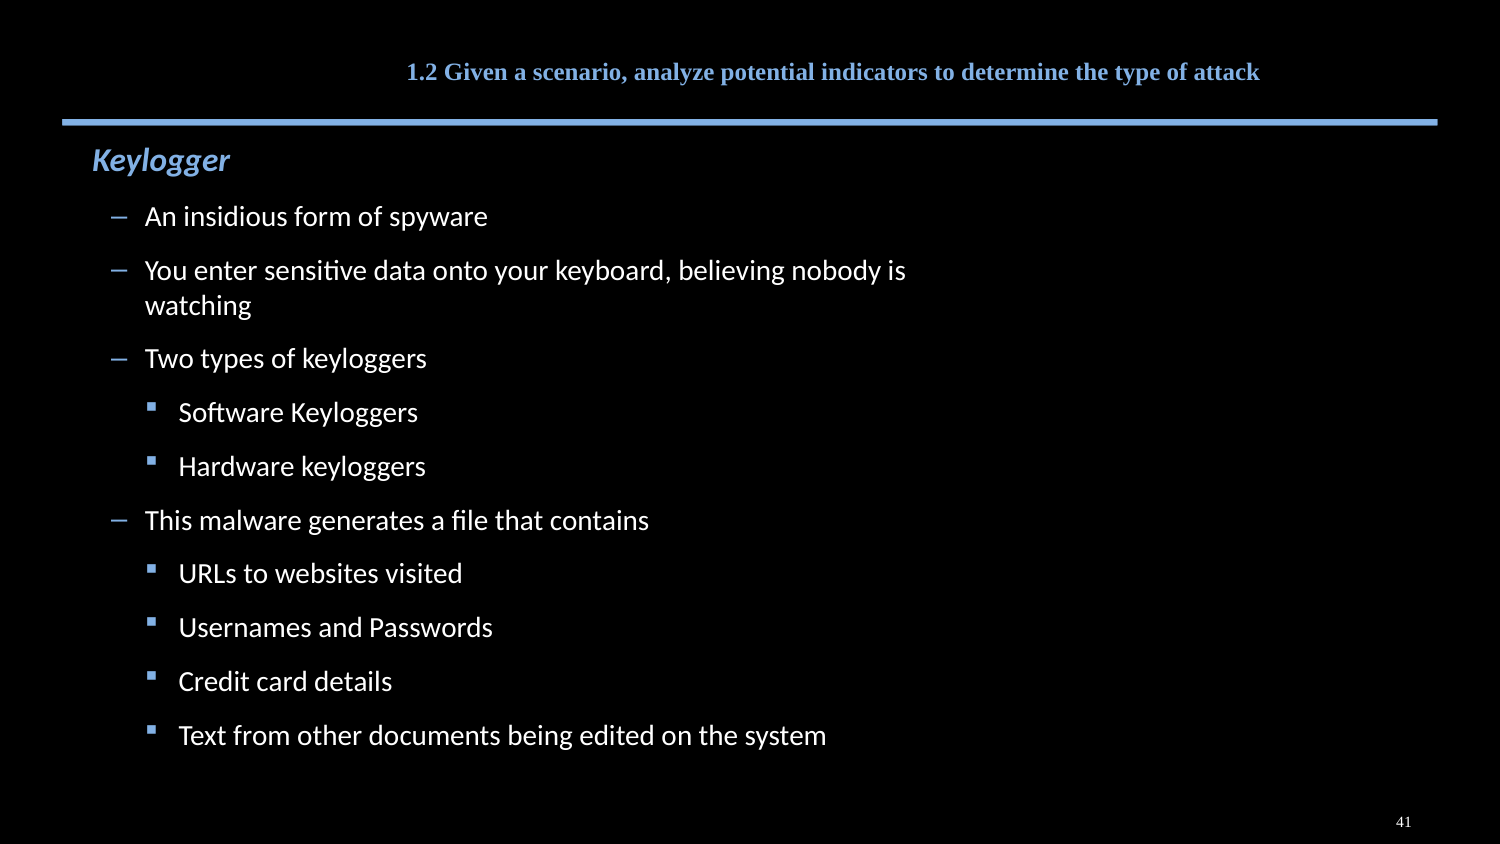

# 1.2 Given a scenario, analyze potential indicators to determine the type of attack
  Keylogger
An insidious form of spyware
You enter sensitive data onto your keyboard, believing nobody is watching
Two types of keyloggers
Software Keyloggers
Hardware keyloggers
This malware generates a file that contains
URLs to websites visited
Usernames and Passwords
Credit card details
Text from other documents being edited on the system

41